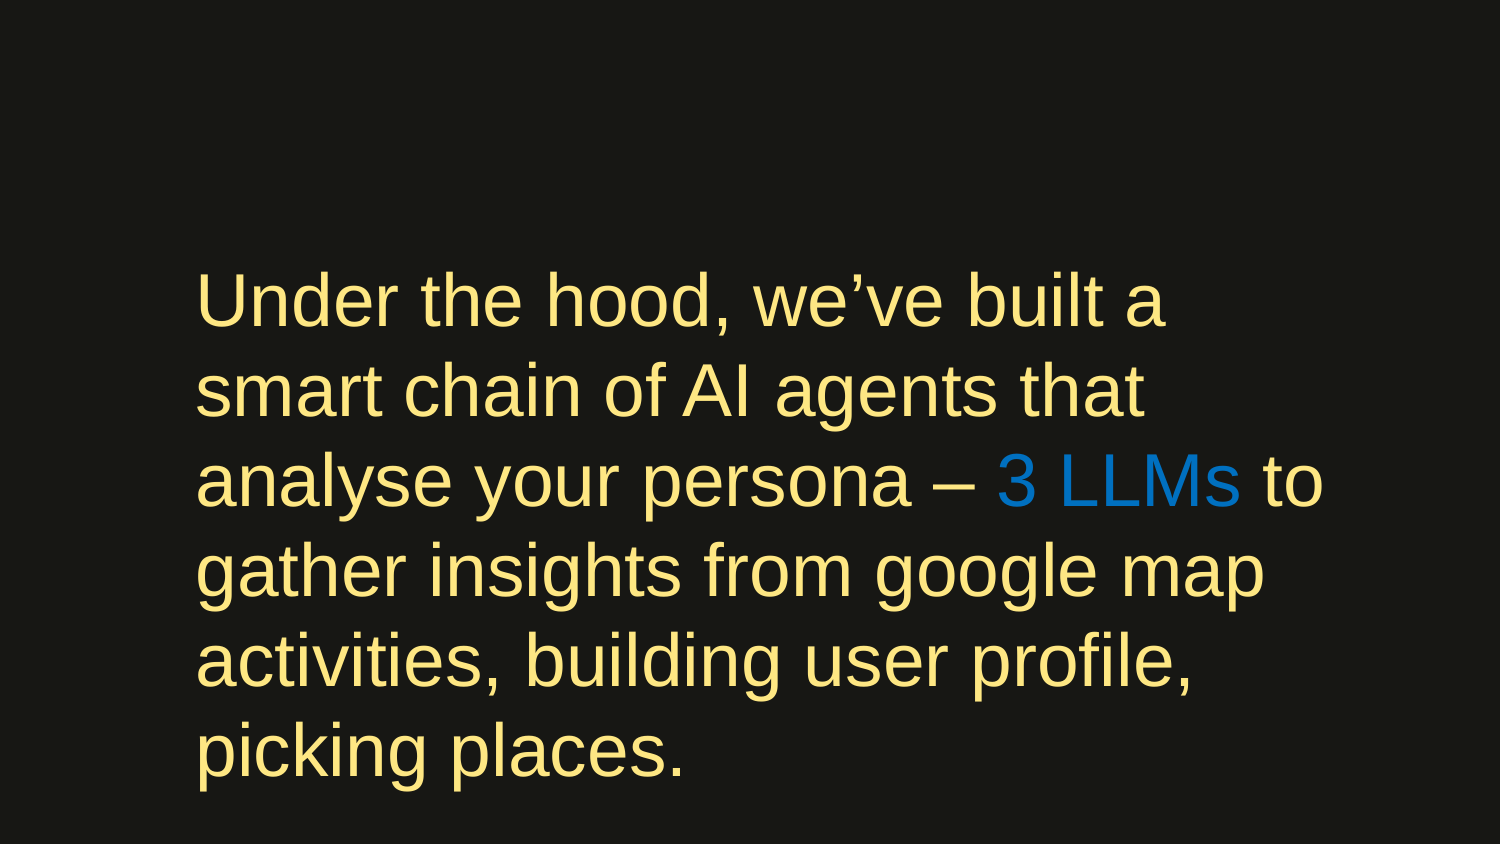

Under the hood, we’ve built a smart chain of AI agents that analyse your persona – 3 LLMs to gather insights from google map activities, building user profile, picking places.